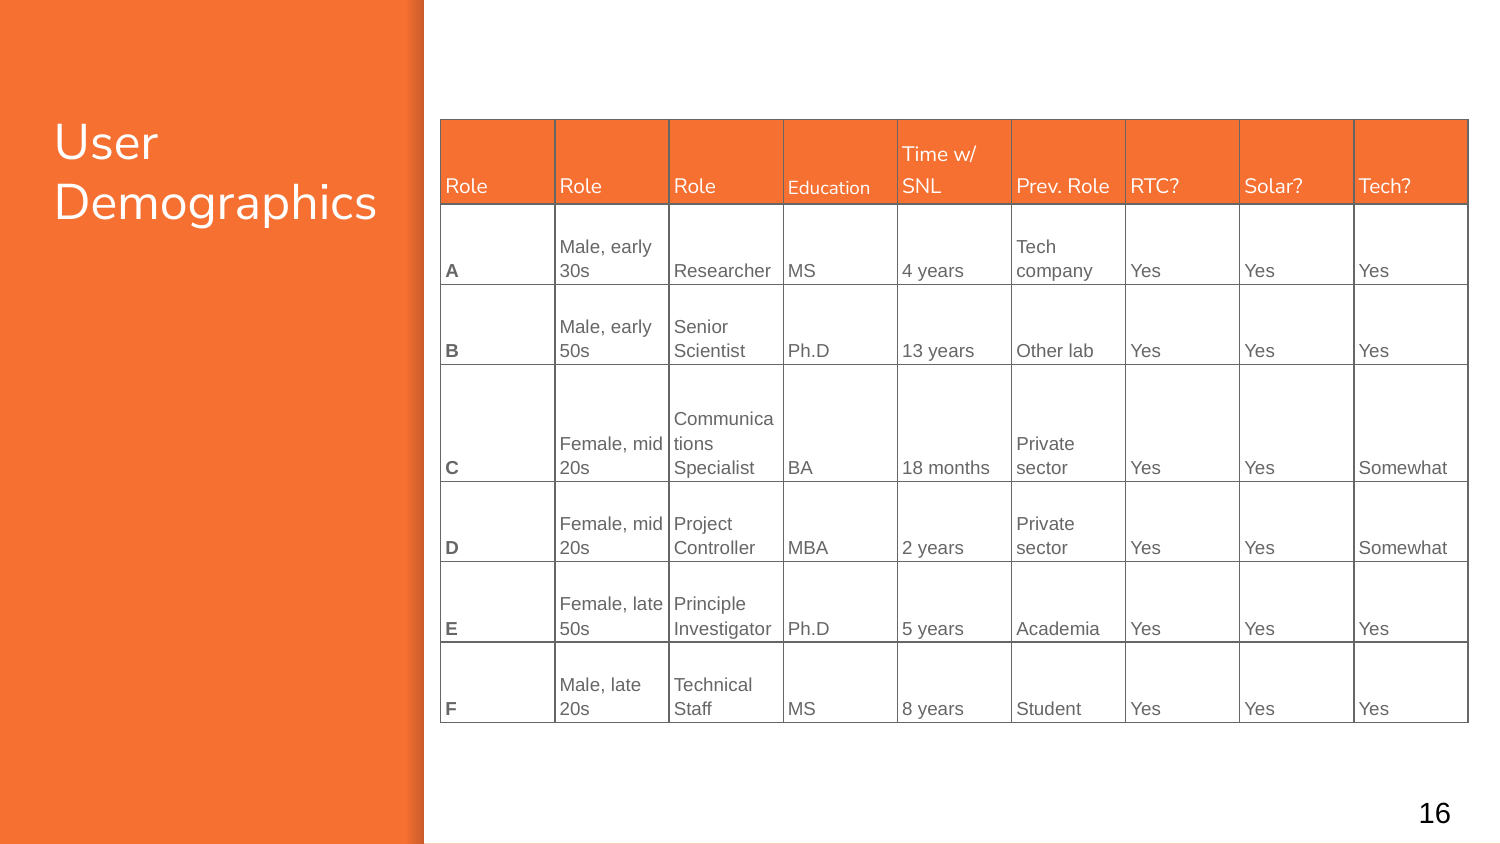

# User Demographics
| Role | Role | Role | Education | Time w/ SNL | Prev. Role | RTC? | Solar? | Tech? |
| --- | --- | --- | --- | --- | --- | --- | --- | --- |
| A | Male, early 30s | Researcher | MS | 4 years | Tech company | Yes | Yes | Yes |
| B | Male, early 50s | Senior Scientist | Ph.D | 13 years | Other lab | Yes | Yes | Yes |
| C | Female, mid 20s | Communications Specialist | BA | 18 months | Private sector | Yes | Yes | Somewhat |
| D | Female, mid 20s | Project Controller | MBA | 2 years | Private sector | Yes | Yes | Somewhat |
| E | Female, late 50s | Principle Investigator | Ph.D | 5 years | Academia | Yes | Yes | Yes |
| F | Male, late 20s | Technical Staff | MS | 8 years | Student | Yes | Yes | Yes |
16